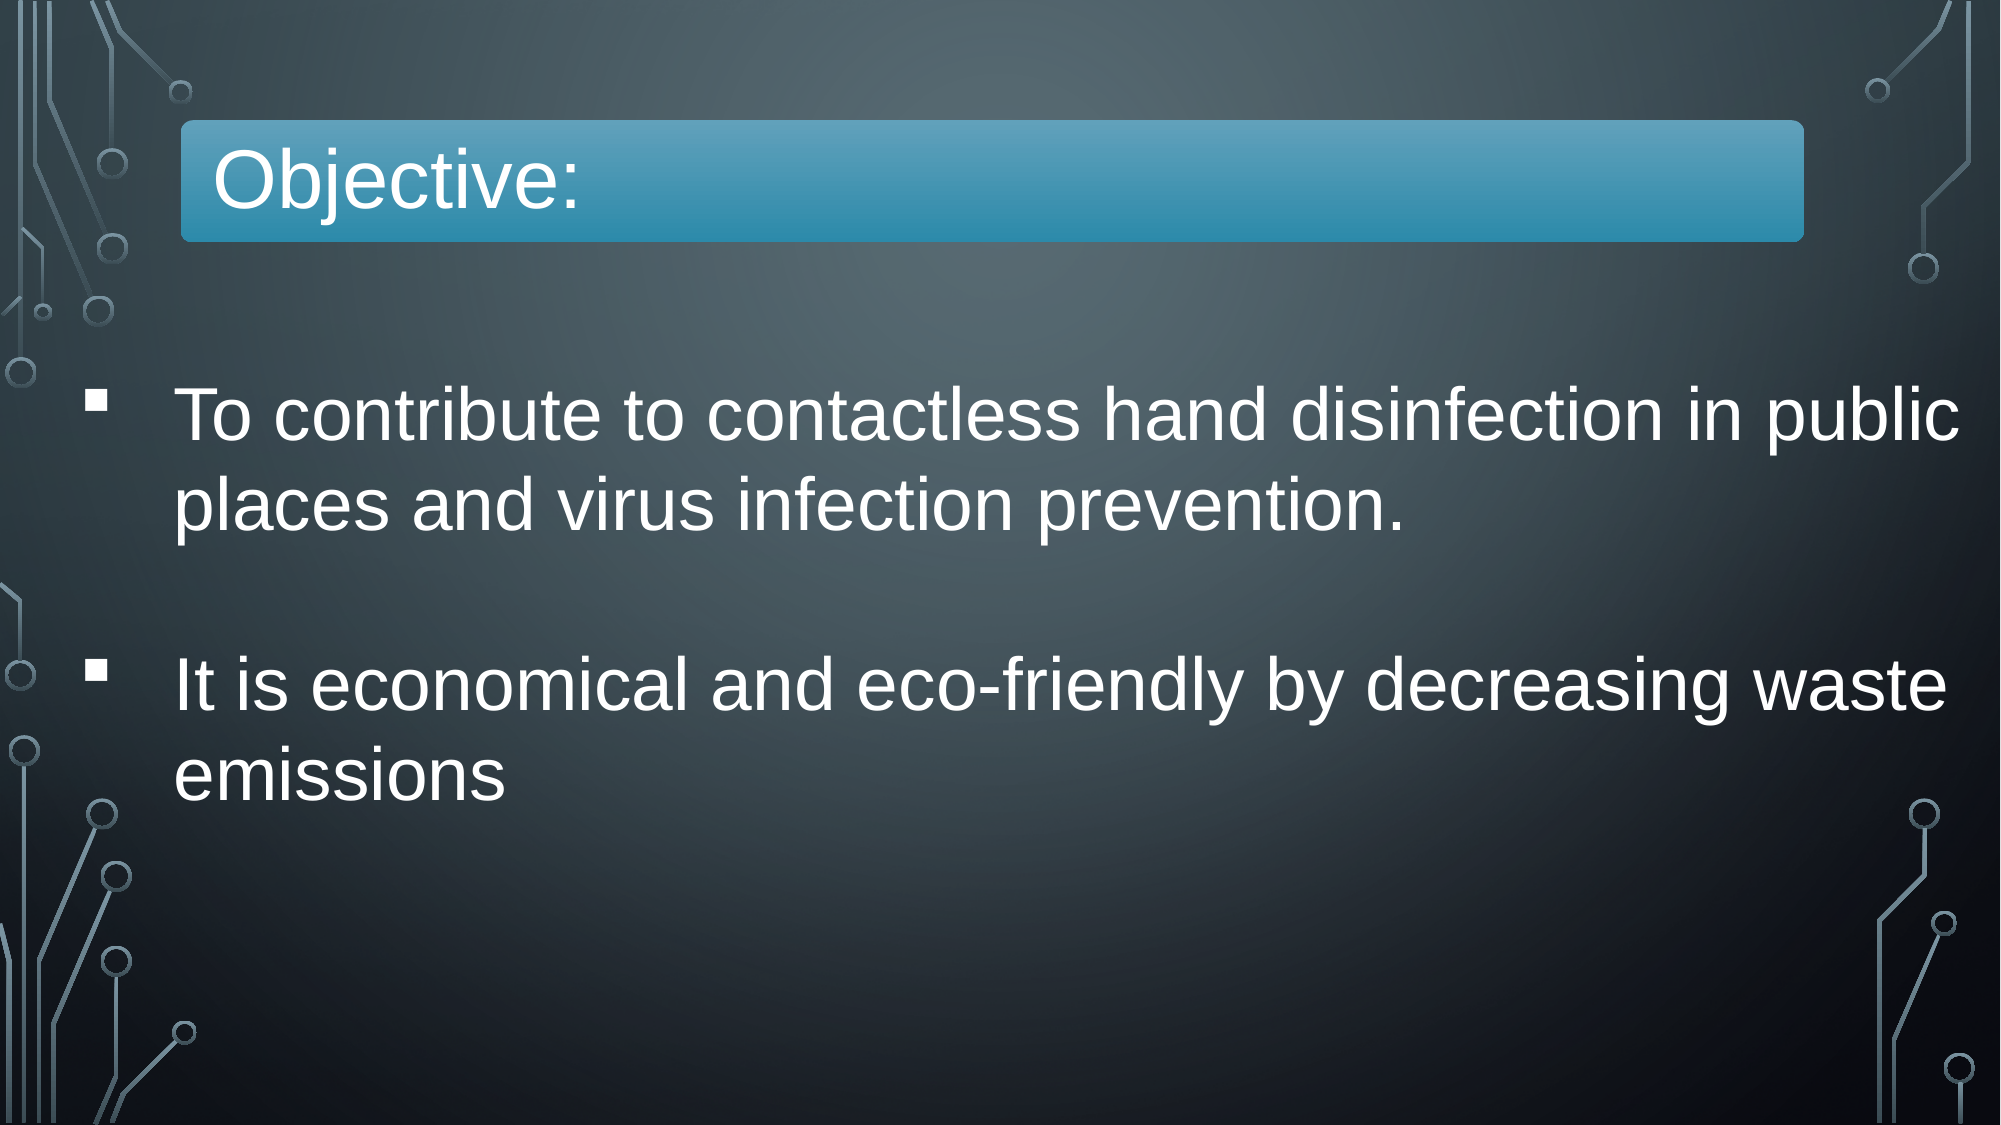

Objective:
To contribute to contactless hand disinfection in public places and virus infection prevention.

It is economical and eco-friendly by decreasing waste emissions